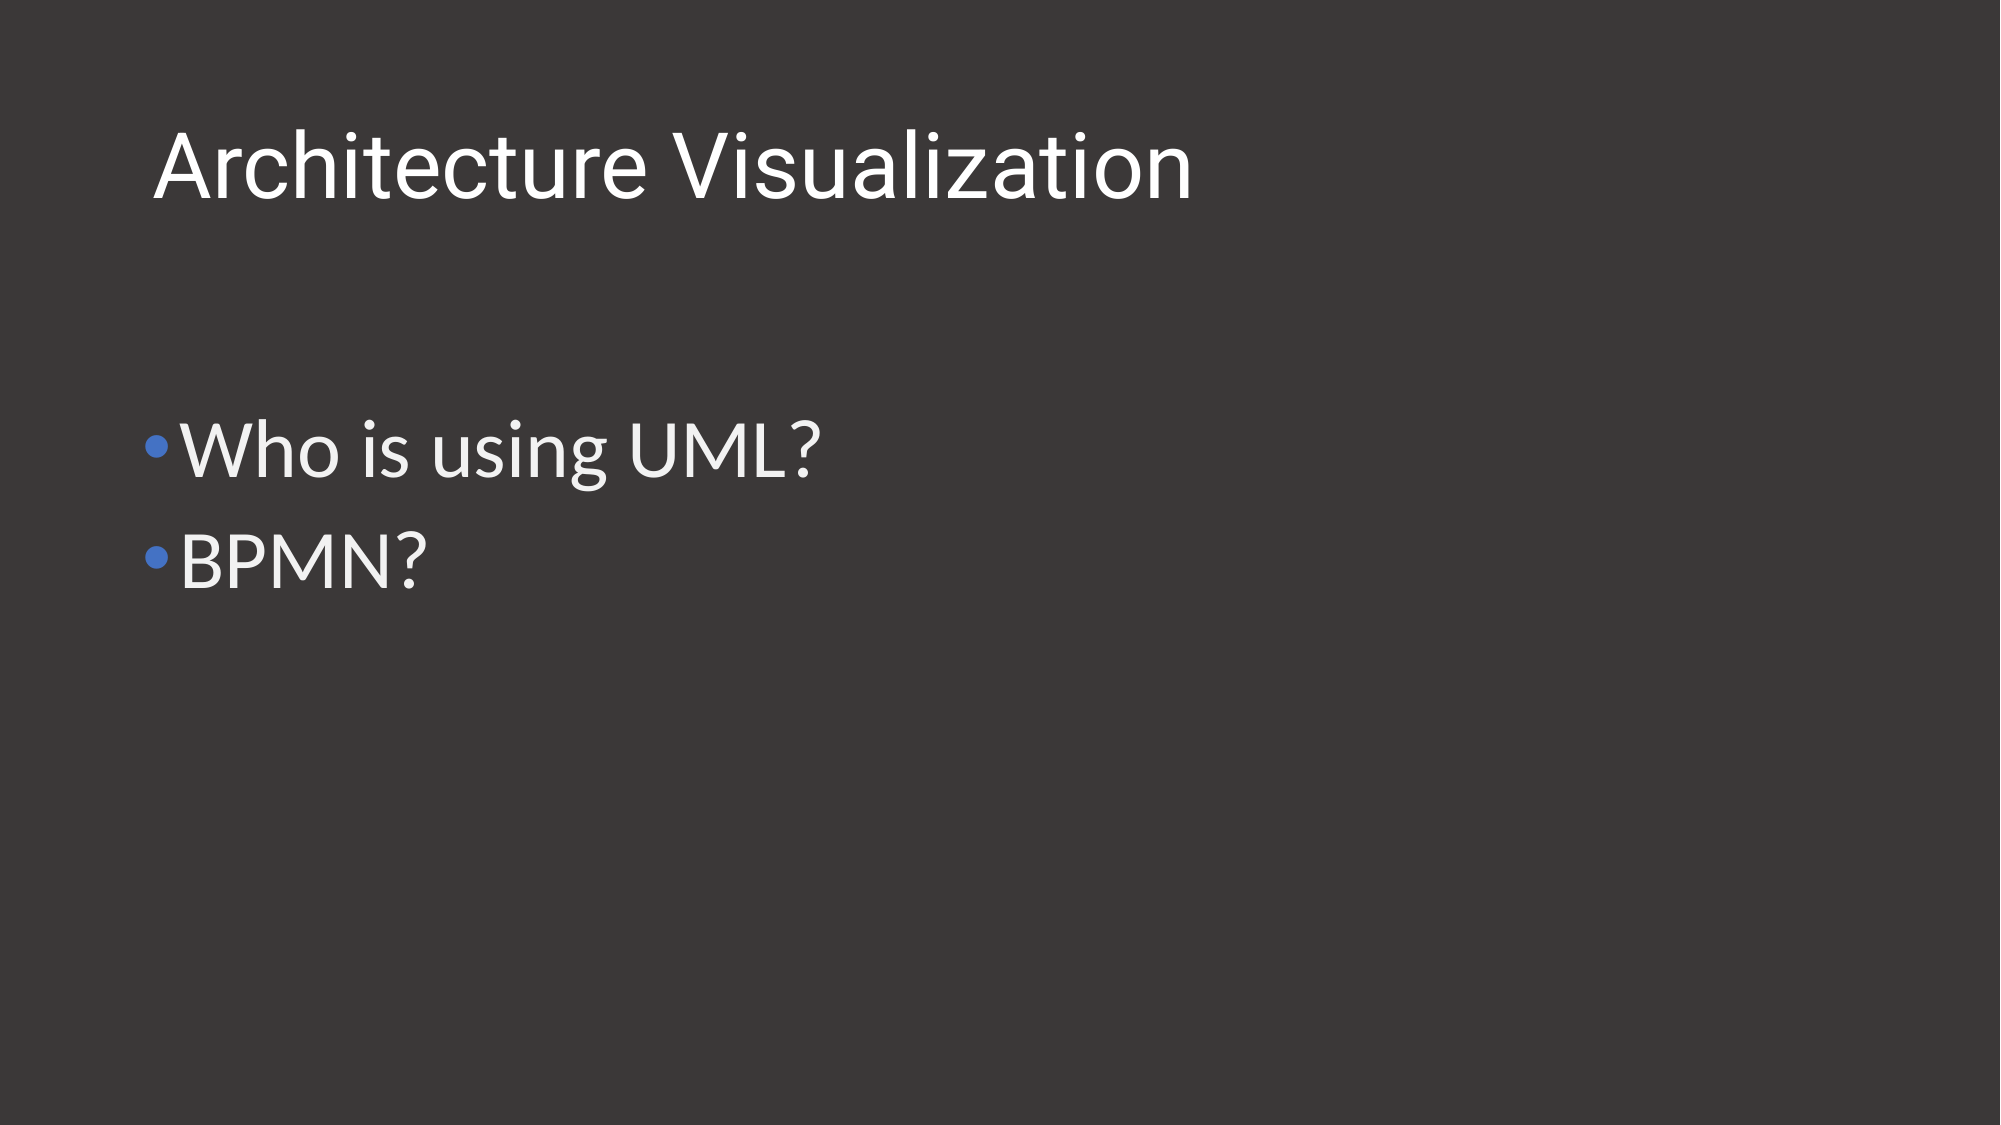

# Architecture Visualization

Who is using UML?
BPMN?